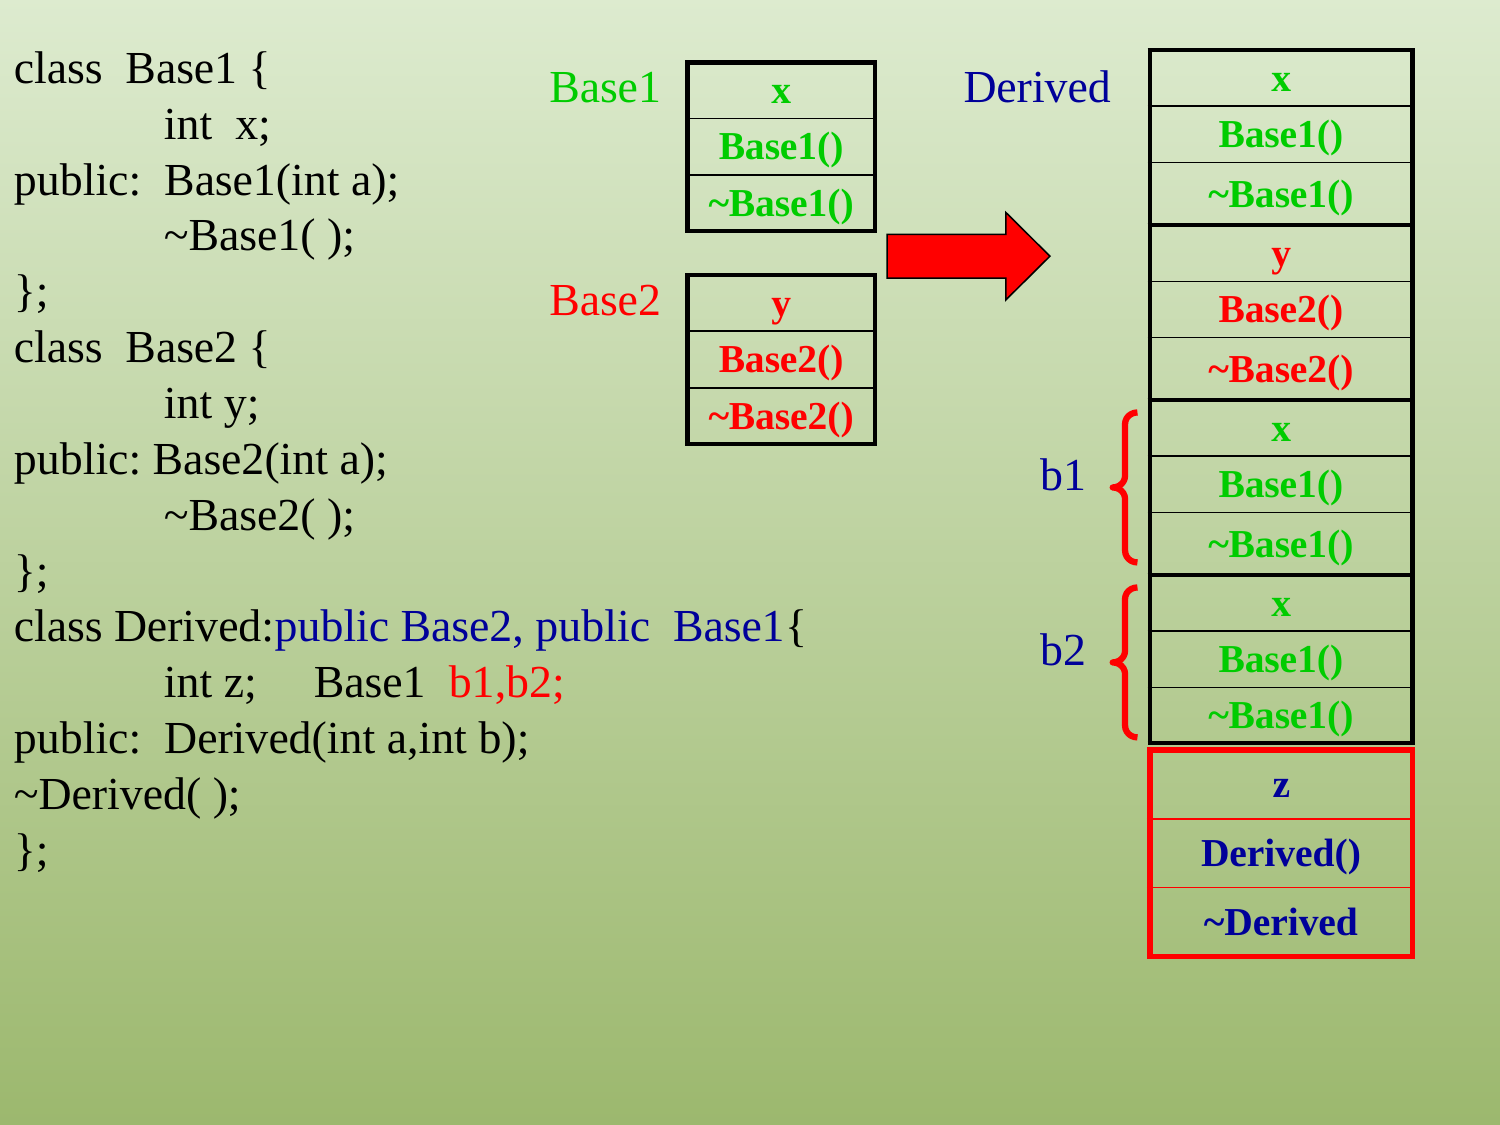

| x |
| --- |
| Base1() |
| ~Base1() |
class  Base1 {
	int  x;
public:  Base1(int a);
	~Base1( );
};
class  Base2 {
	int y;
public: Base2(int a);
	~Base2( );
};
class Derived:public Base2, public  Base1{
	int z; 	Base1  b1,b2;
public:  Derived(int a,int b);
~Derived( );
};
Base1
Derived
| x |
| --- |
| Base1() |
| ~Base1() |

| y |
| --- |
| Base2() |
| ~Base2() |
Base2
| y |
| --- |
| Base2() |
| ~Base2() |
| x |
| --- |
| Base1() |
| ~Base1() |

b1
| x |
| --- |
| Base1() |
| ~Base1() |

b2
| z |
| --- |
| Derived() |
| ~Derived |
741